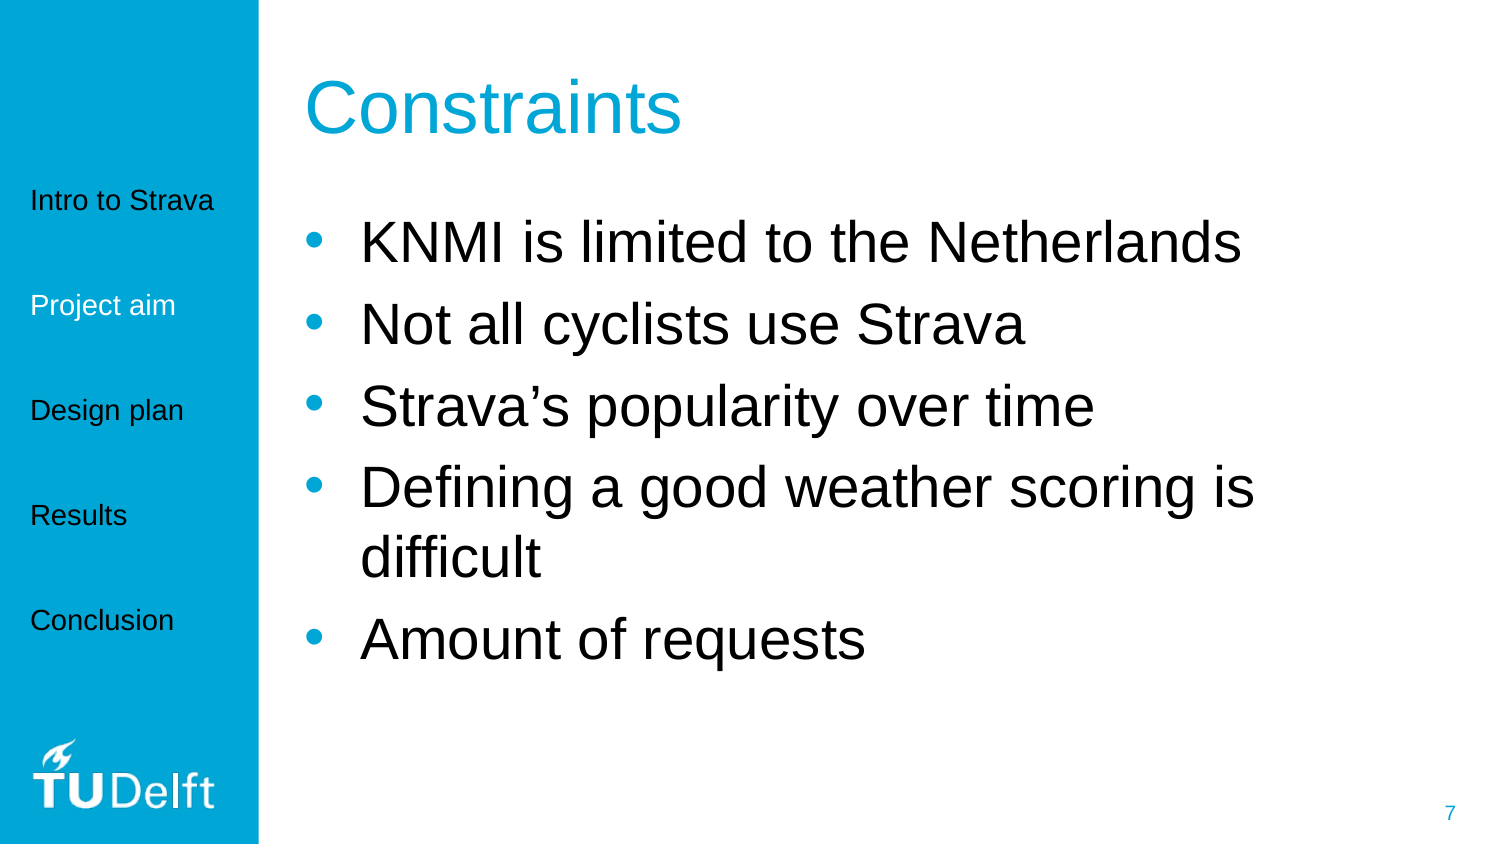

# Constraints
Intro to Strava

Project aim

Design plan

Results

Conclusion

KNMI is limited to the Netherlands
Not all cyclists use Strava
Strava’s popularity over time
Defining a good weather scoring is difficult
Amount of requests